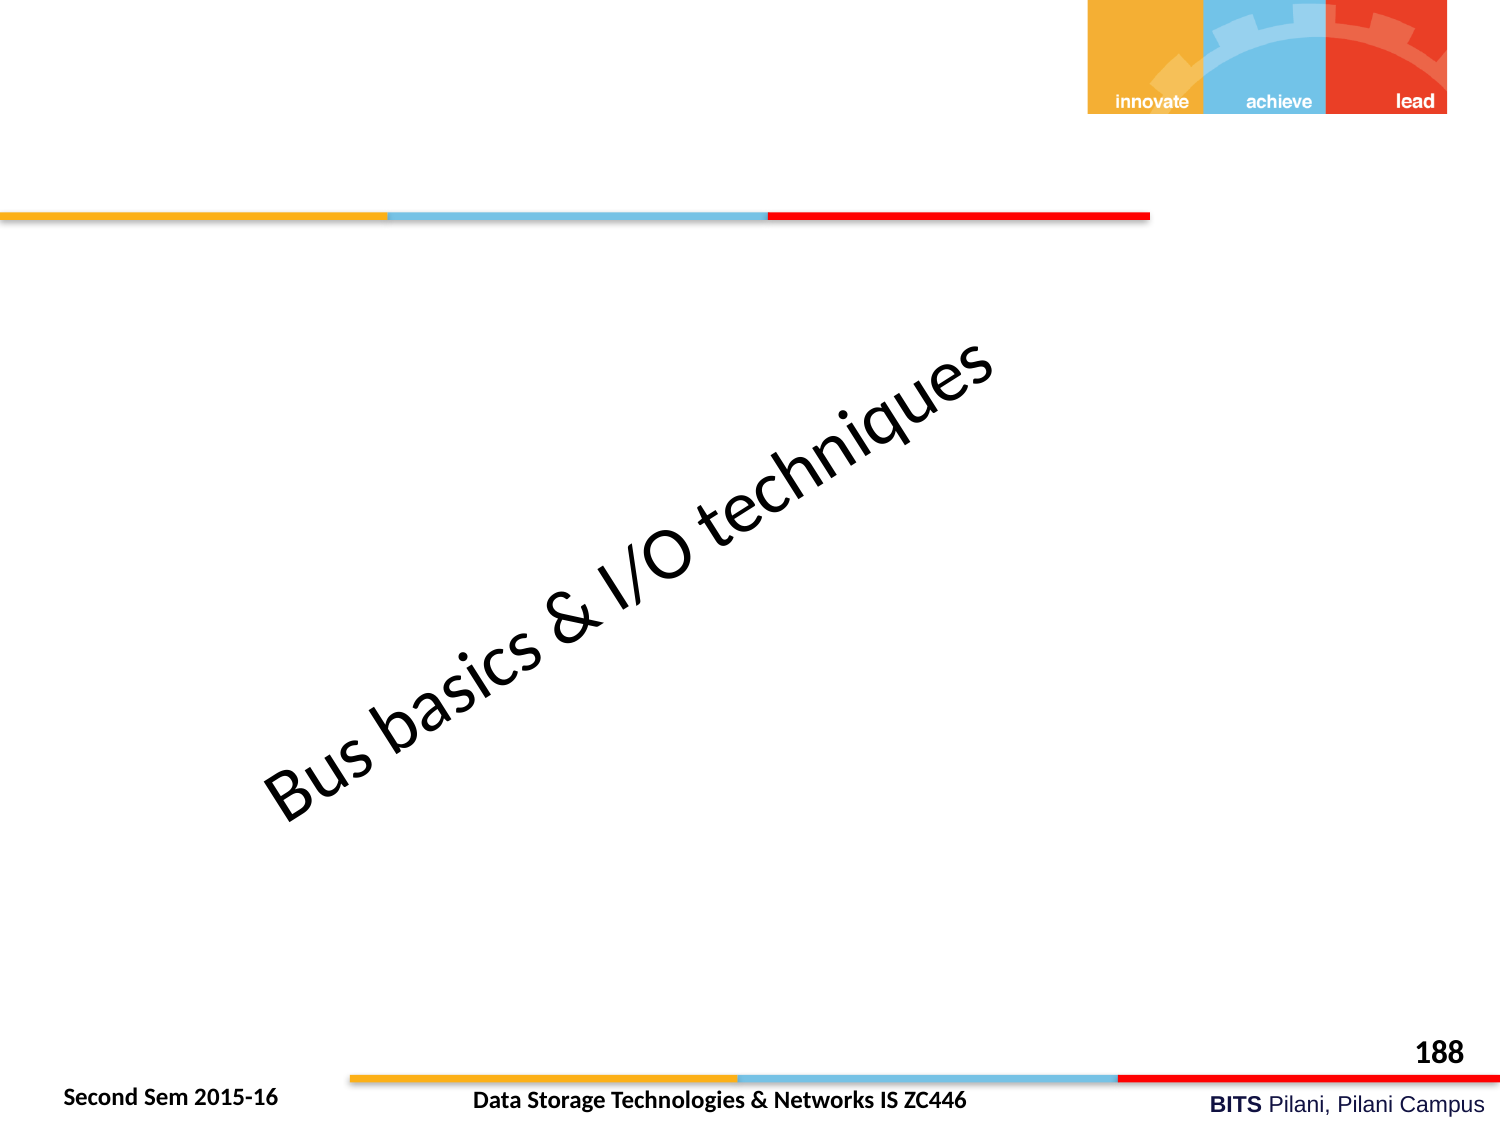

# Bus basics & I/O techniques
188
Data Storage Technologies & Networks IS ZC446